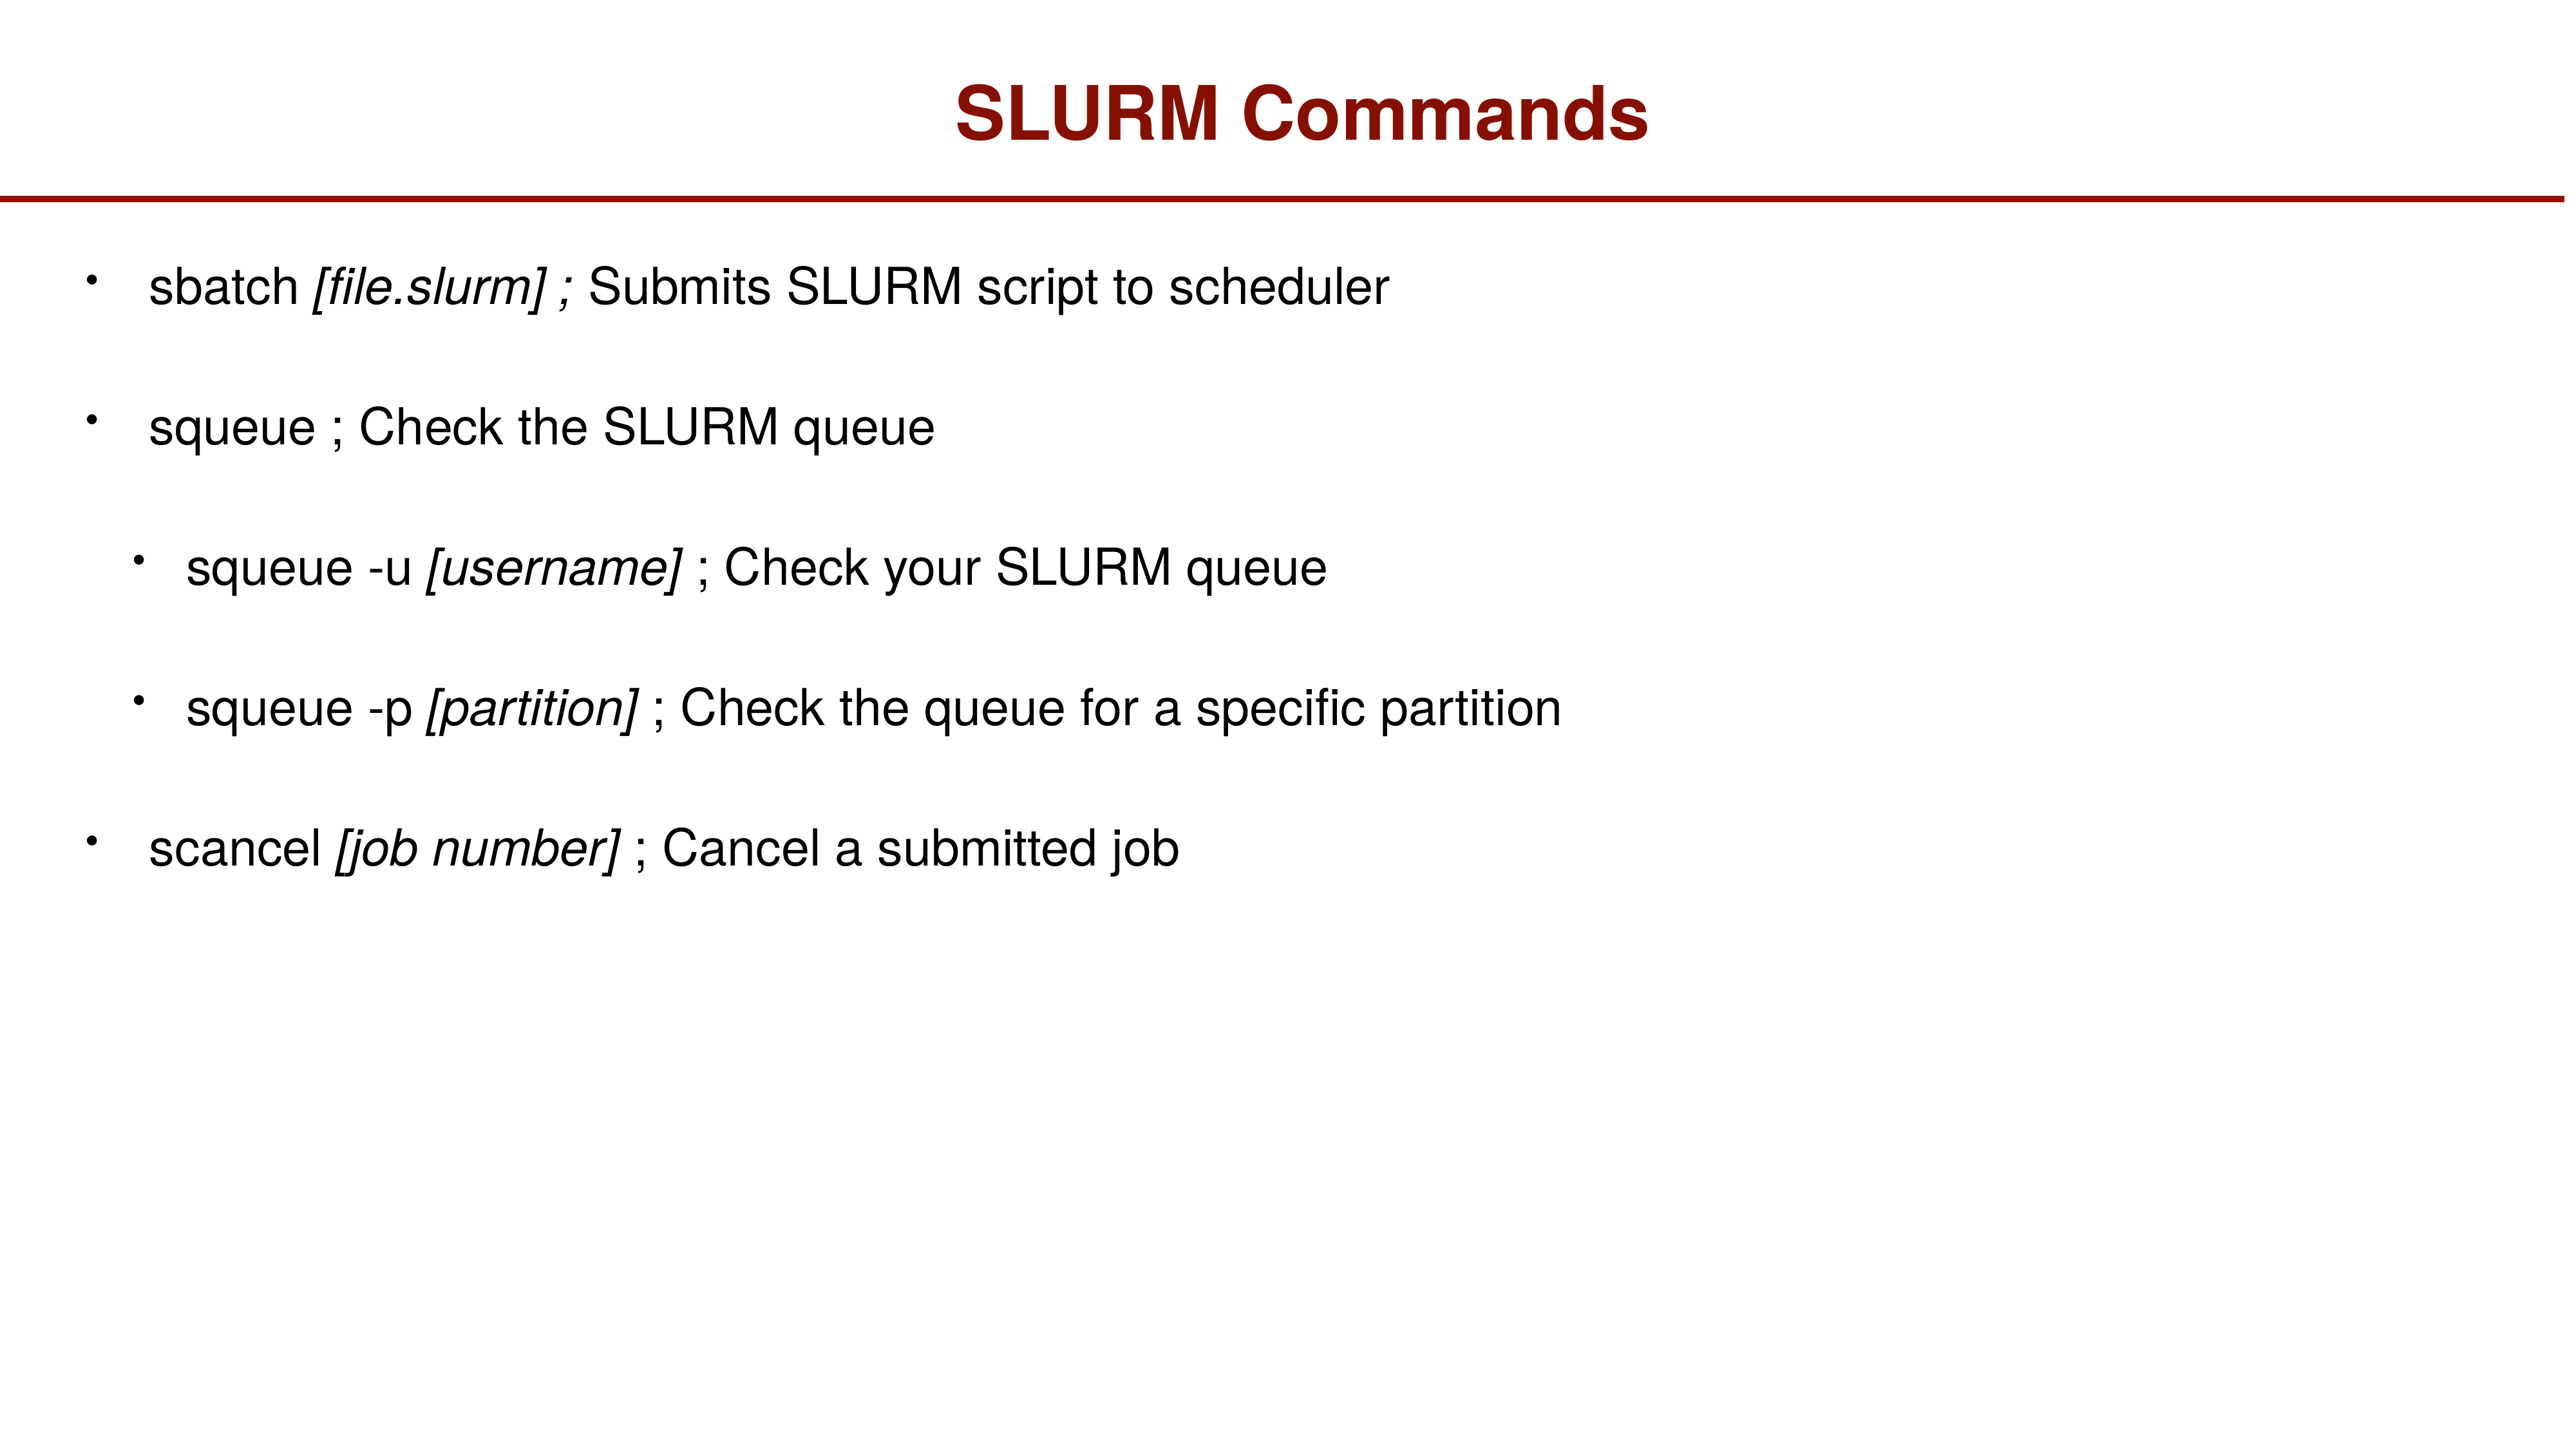

# SLURM Commands
sbatch [file.slurm] ; Submits SLURM script to scheduler
squeue ; Check the SLURM queue
squeue -u [username] ; Check your SLURM queue
squeue -p [partition] ; Check the queue for a specific partition
scancel [job number] ; Cancel a submitted job